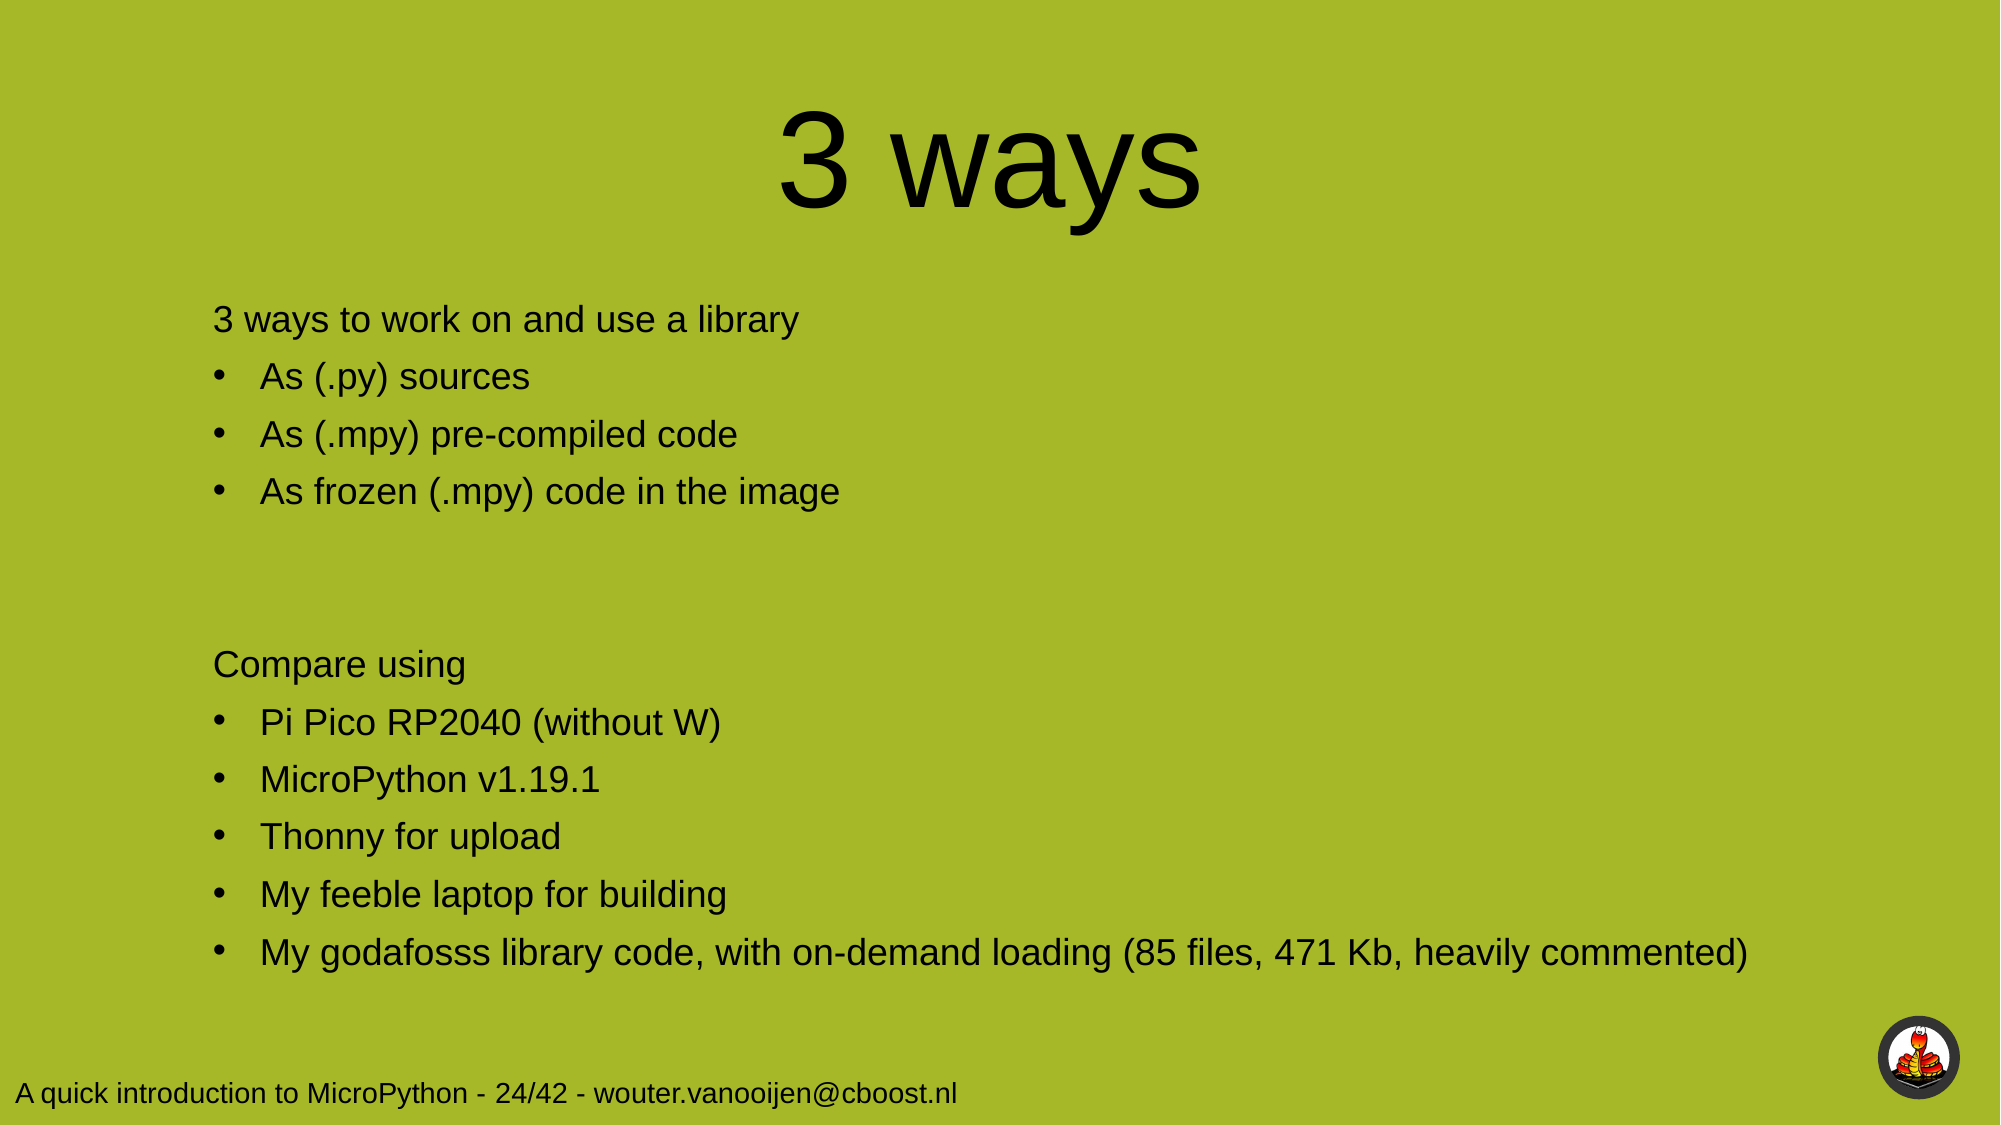

3 ways

3 ways to work on and use a library
As (.py) sources
As (.mpy) pre-compiled code
As frozen (.mpy) code in the image

Compare using
Pi Pico RP2040 (without W)
MicroPython v1.19.1
Thonny for upload
My feeble laptop for building
My godafosss library code, with on-demand loading (85 files, 471 Kb, heavily commented)